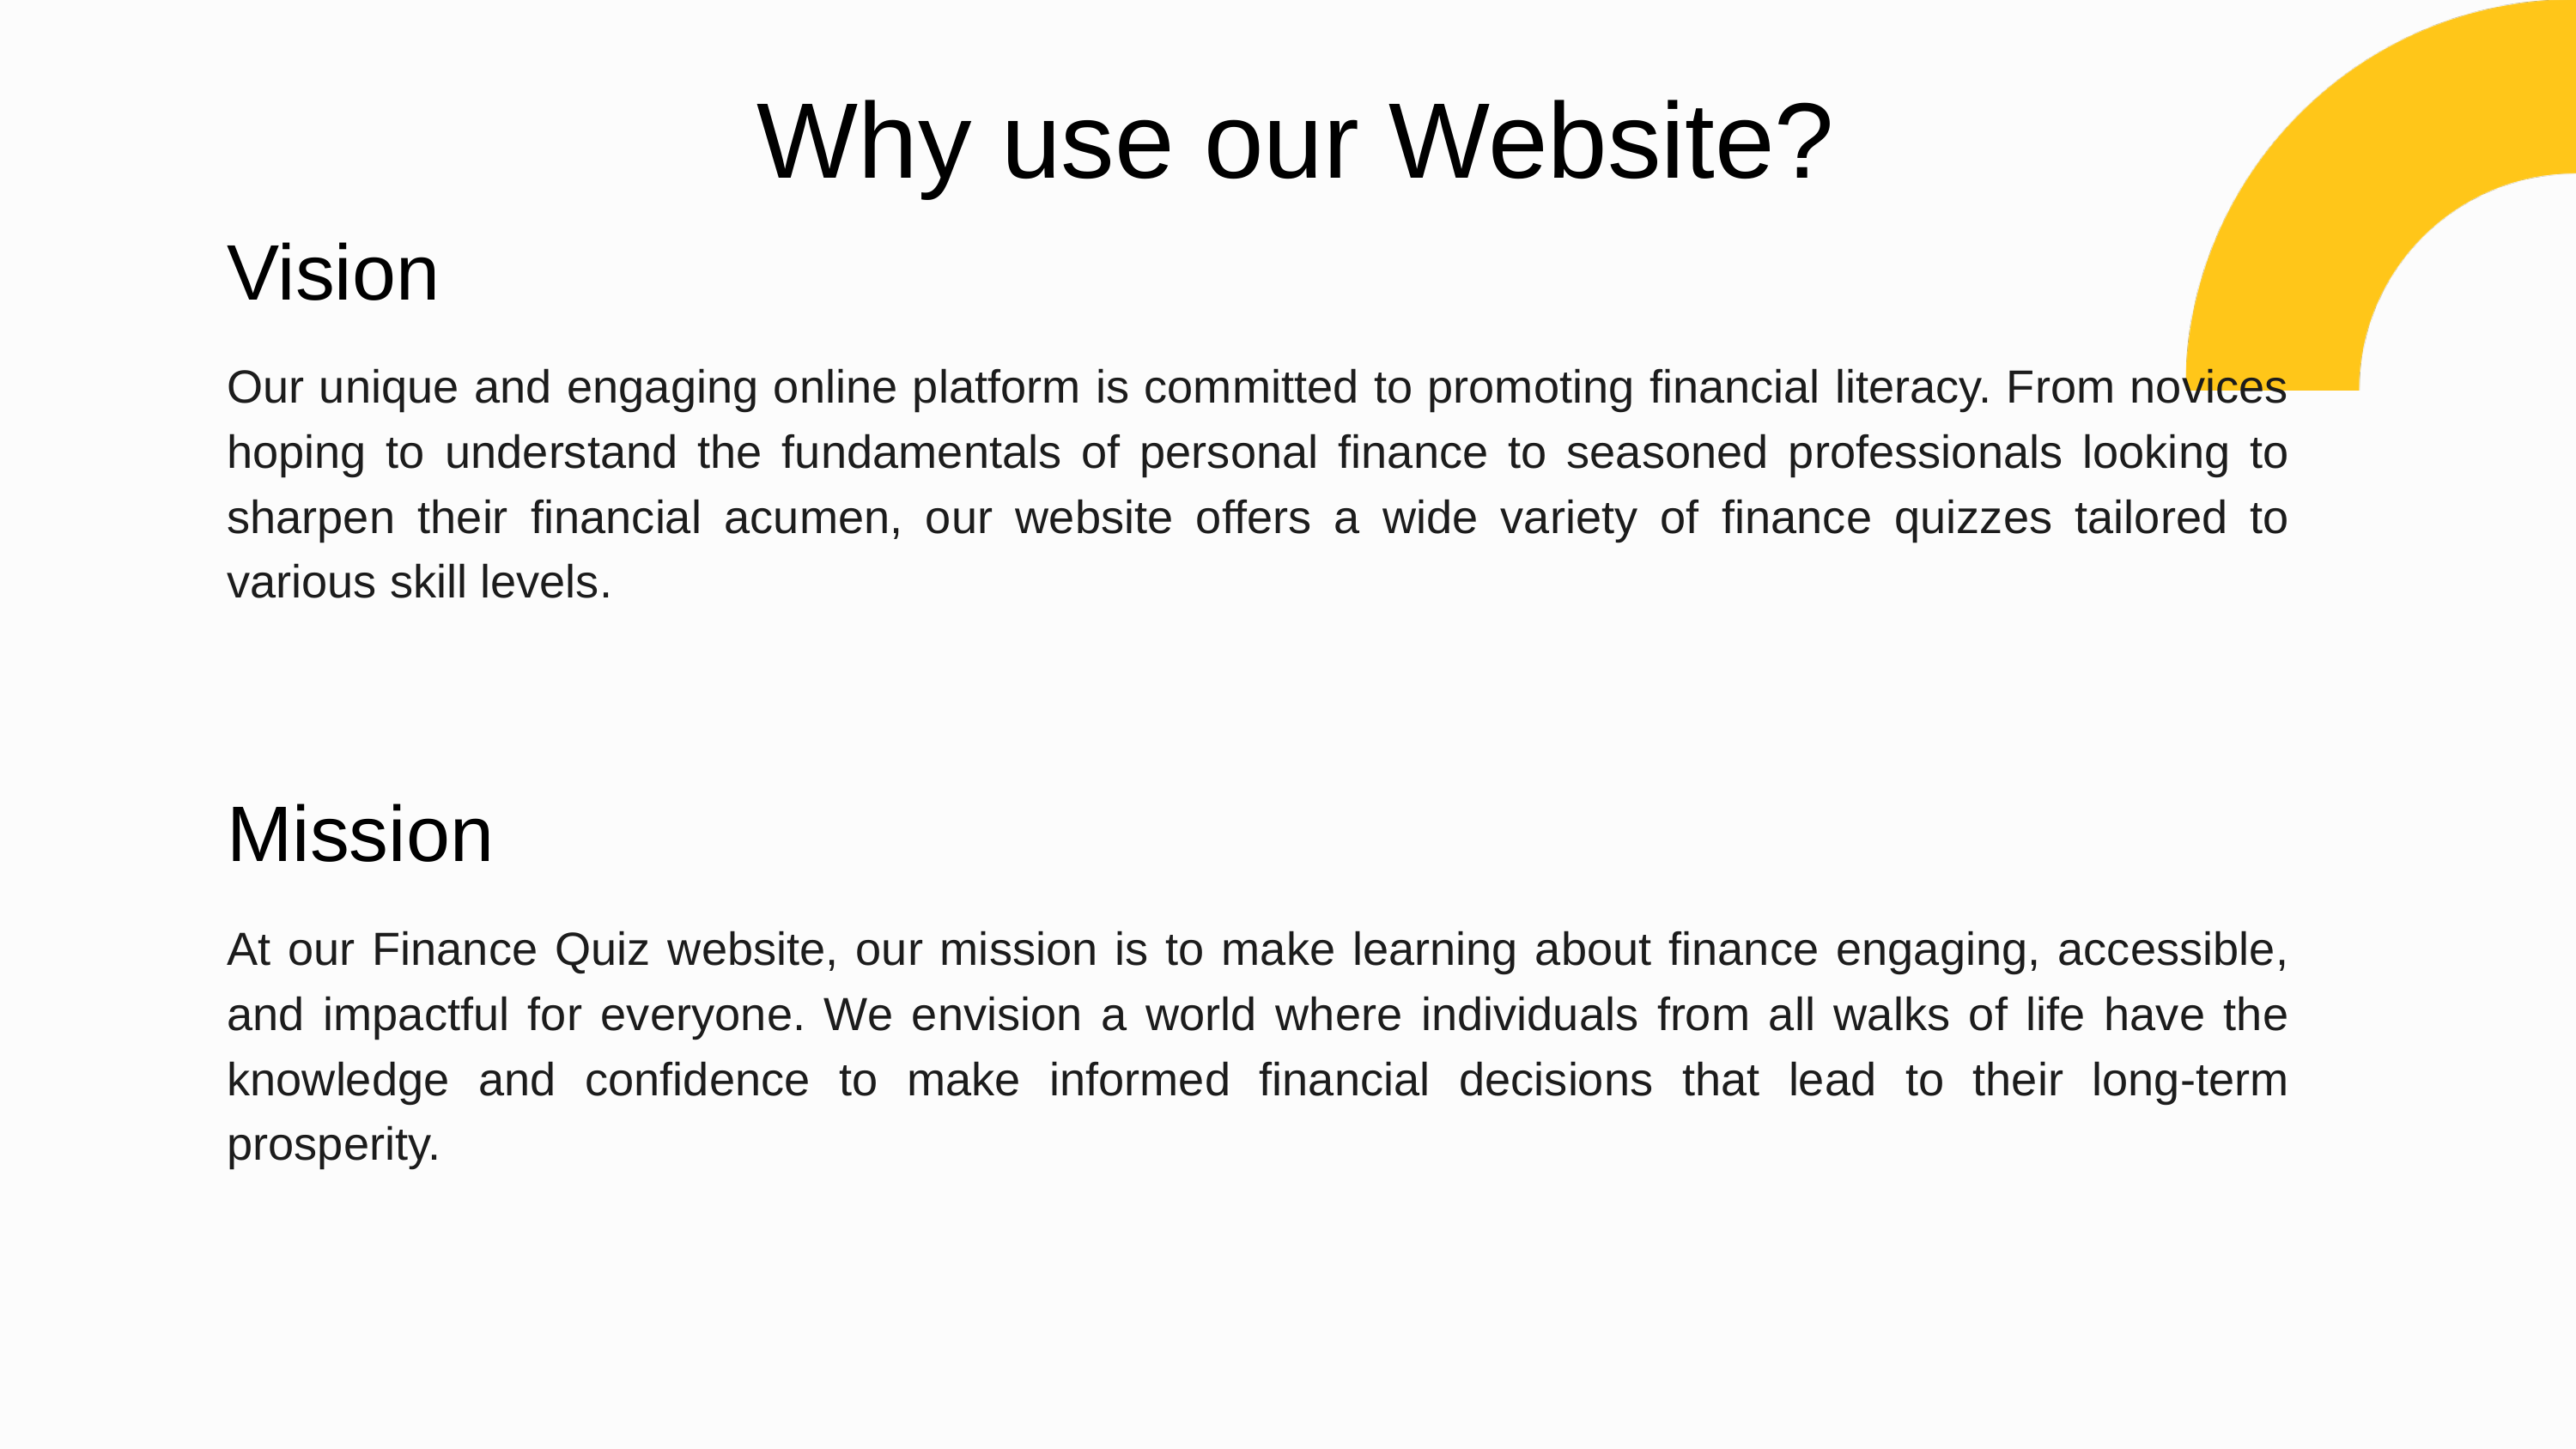

Why use our Website?
Vision
Our unique and engaging online platform is committed to promoting financial literacy. From novices hoping to understand the fundamentals of personal finance to seasoned professionals looking to sharpen their financial acumen, our website offers a wide variety of finance quizzes tailored to various skill levels.
Mission
At our Finance Quiz website, our mission is to make learning about finance engaging, accessible, and impactful for everyone. We envision a world where individuals from all walks of life have the knowledge and confidence to make informed financial decisions that lead to their long-term prosperity.